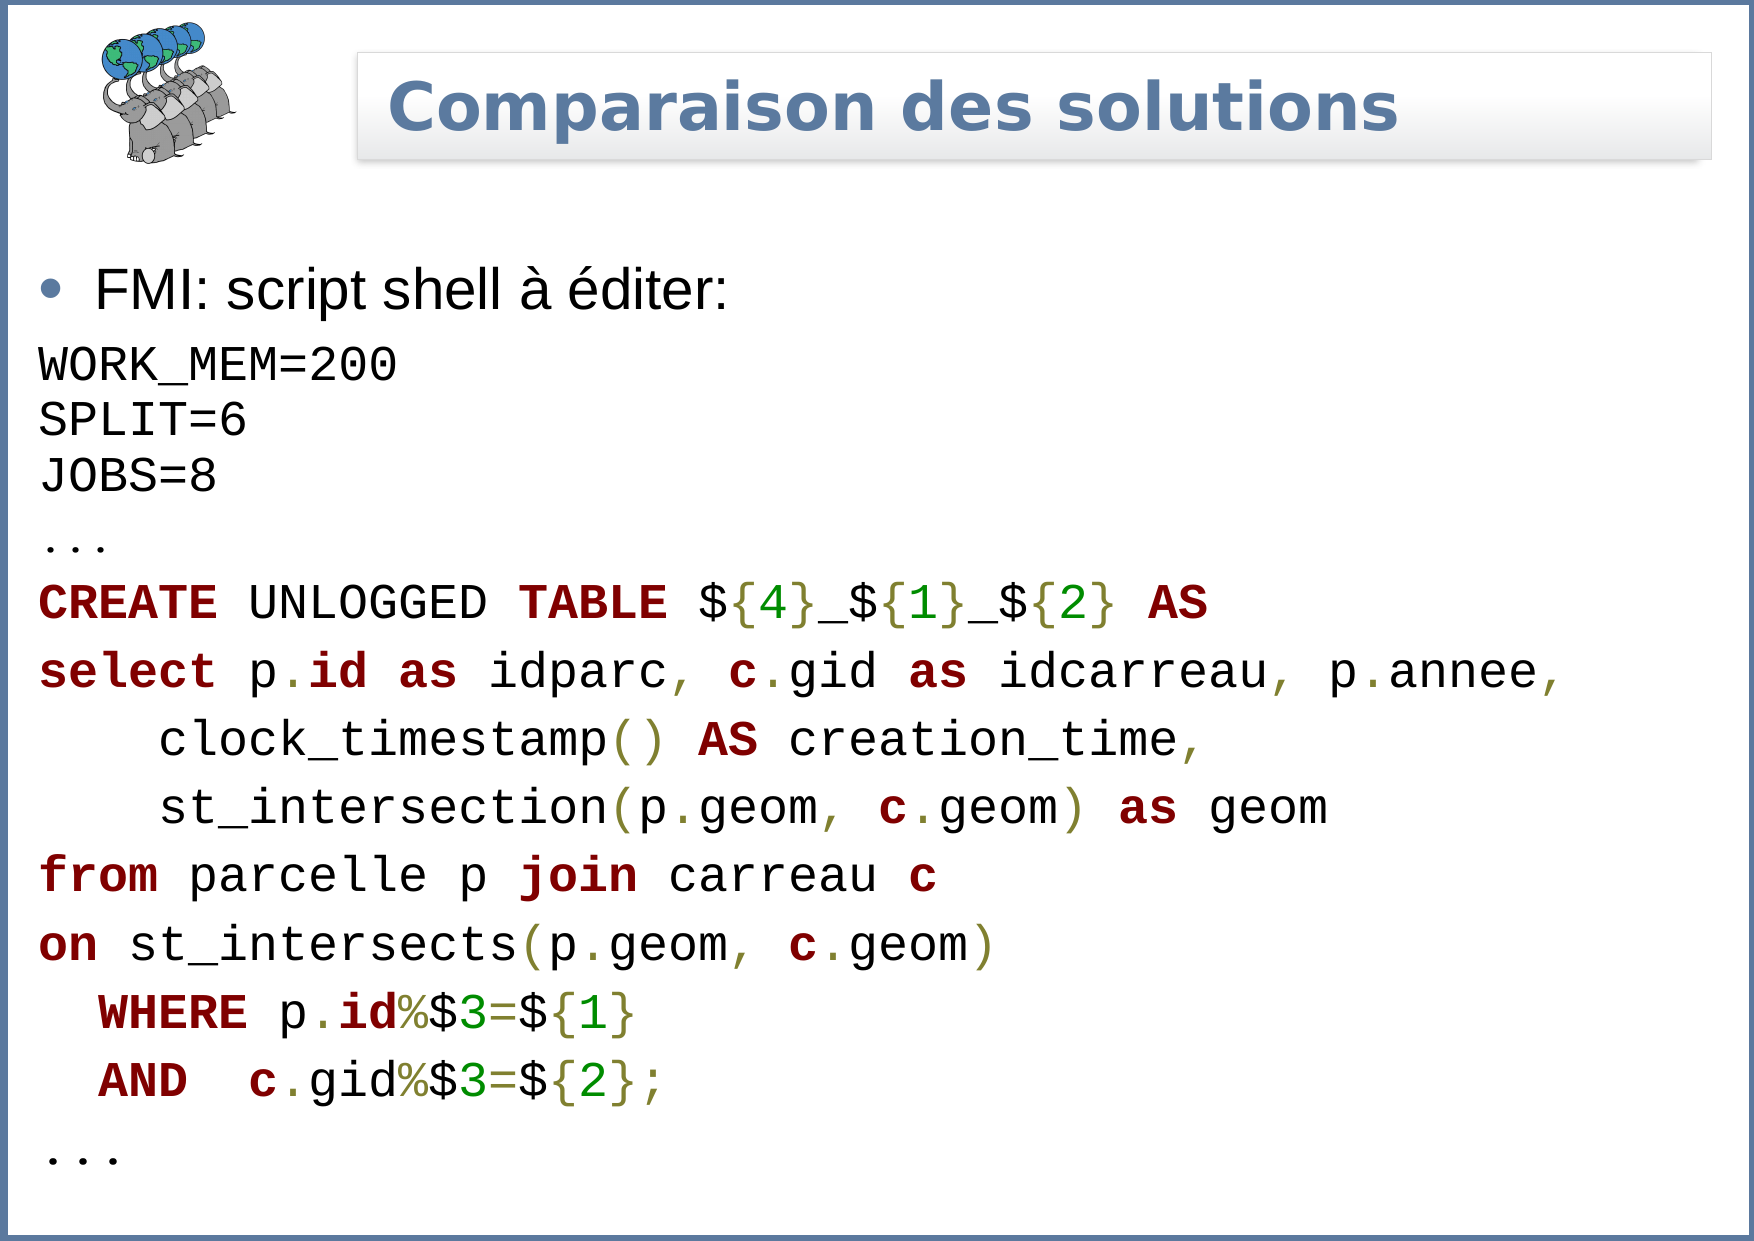

# Comparaison des solutions
FMI: script shell à éditer:
WORK_MEM=200
SPLIT=6
JOBS=8
...
CREATE UNLOGGED TABLE ${4}_${1}_${2} AS
select p.id as idparc, c.gid as idcarreau, p.annee,
    clock_timestamp() AS creation_time,
    st_intersection(p.geom, c.geom) as geom
from parcelle p join carreau c
on st_intersects(p.geom, c.geom)
  WHERE p.id%$3=${1}
  AND  c.gid%$3=${2};
...